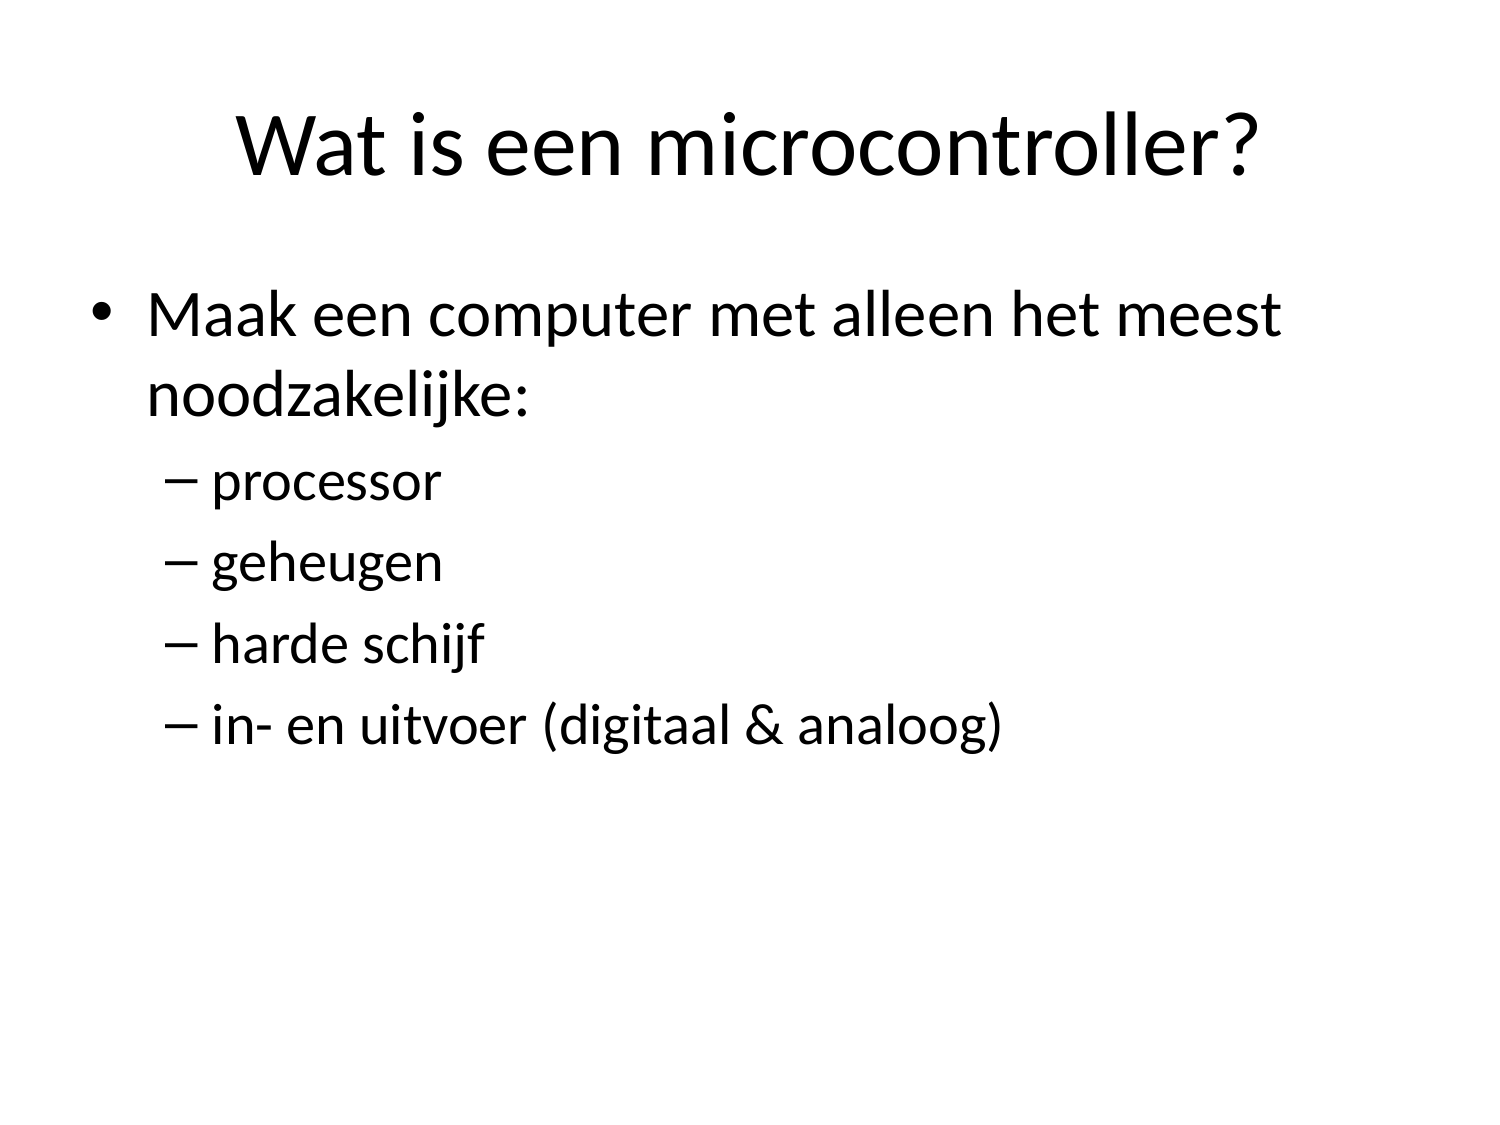

Wat is een microcontroller?
Maak een computer met alleen het meest noodzakelijke:
processor
geheugen
harde schijf
in- en uitvoer (digitaal & analoog)